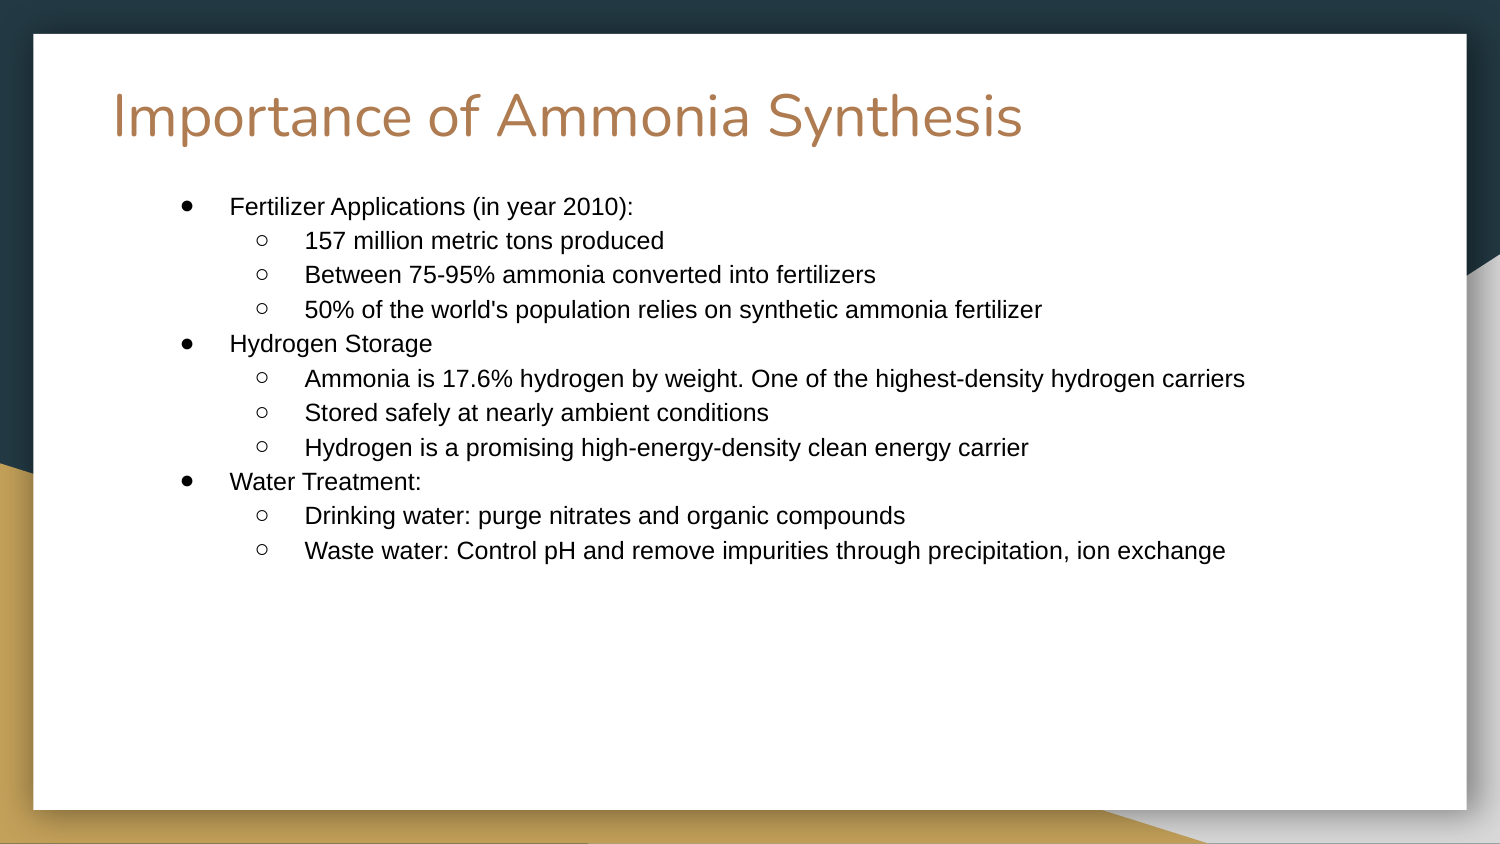

# Importance of Ammonia Synthesis
Fertilizer Applications (in year 2010):
157 million metric tons produced
Between 75-95% ammonia converted into fertilizers
50% of the world's population relies on synthetic ammonia fertilizer
Hydrogen Storage
Ammonia is 17.6% hydrogen by weight. One of the highest-density hydrogen carriers
Stored safely at nearly ambient conditions
Hydrogen is a promising high-energy-density clean energy carrier
Water Treatment:
Drinking water: purge nitrates and organic compounds
Waste water: Control pH and remove impurities through precipitation, ion exchange